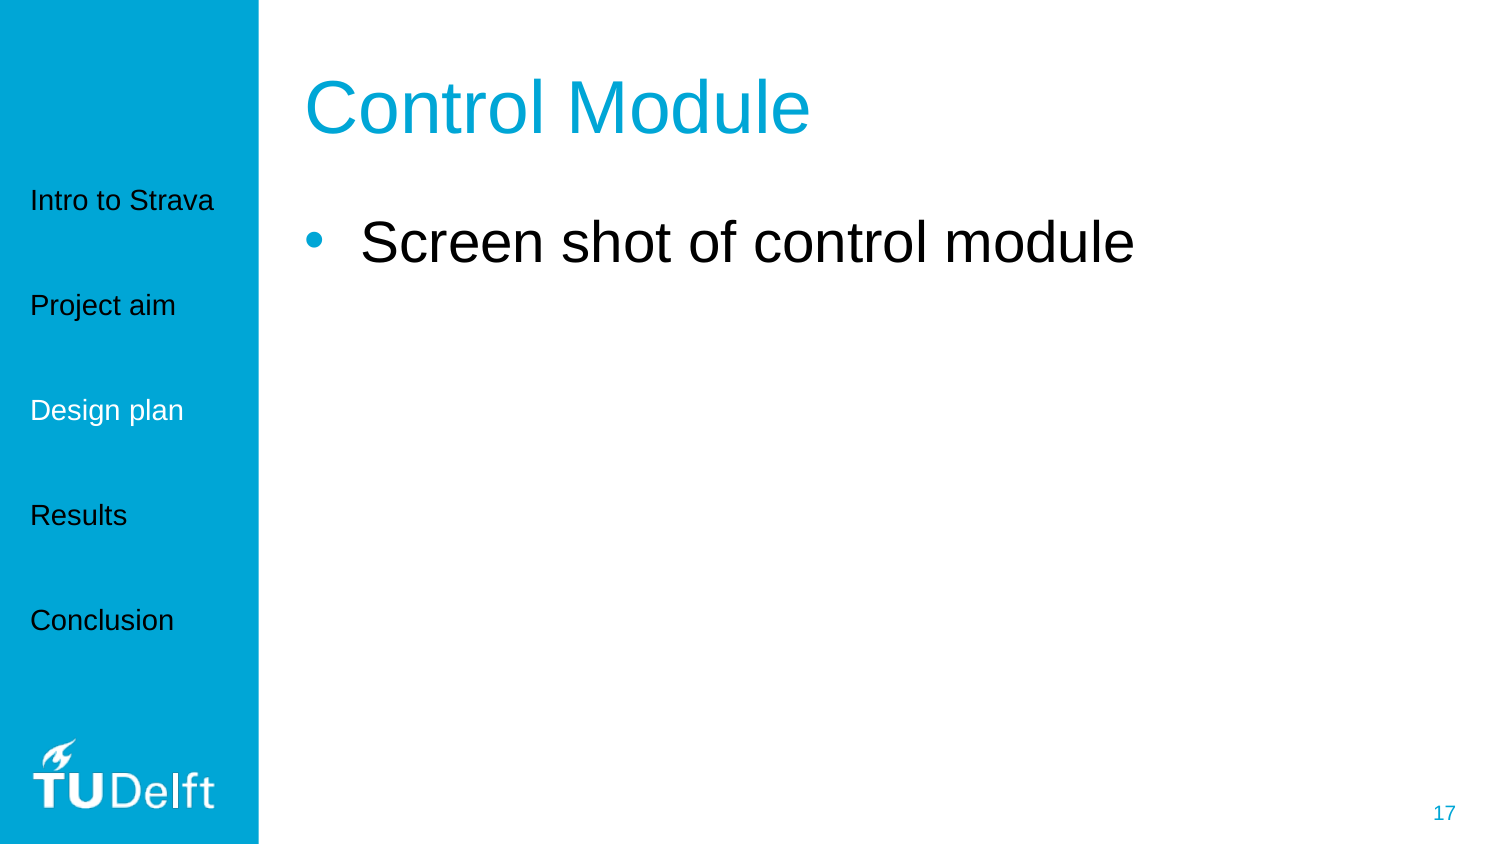

# Control Module
Intro to Strava

Project aim

Design plan

Results

Conclusion

Screen shot of control module